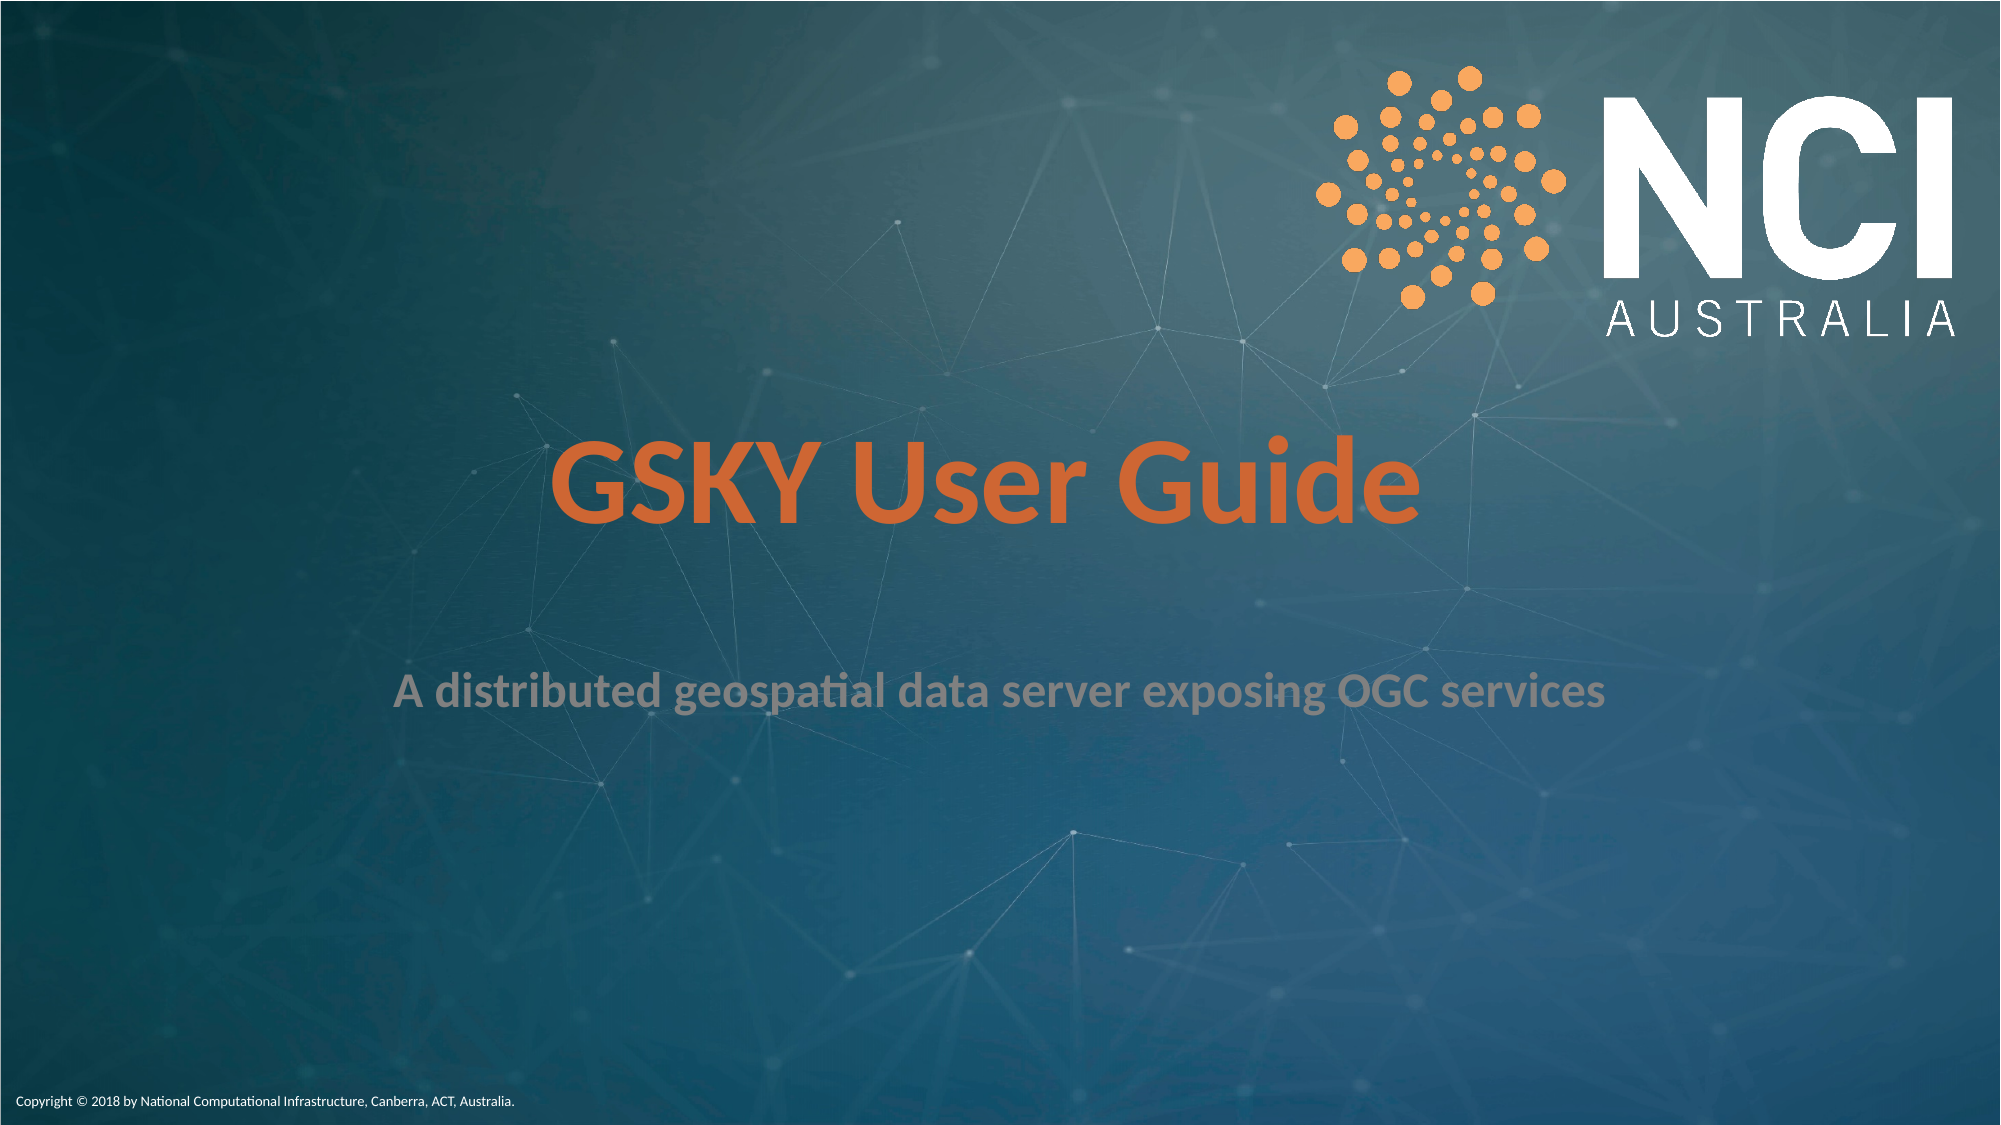

# GSKY User Guide
A distributed geospatial data server exposing OGC services
1
Copyright © 2018 by National Computational Infrastructure, Canberra, ACT, Australia.